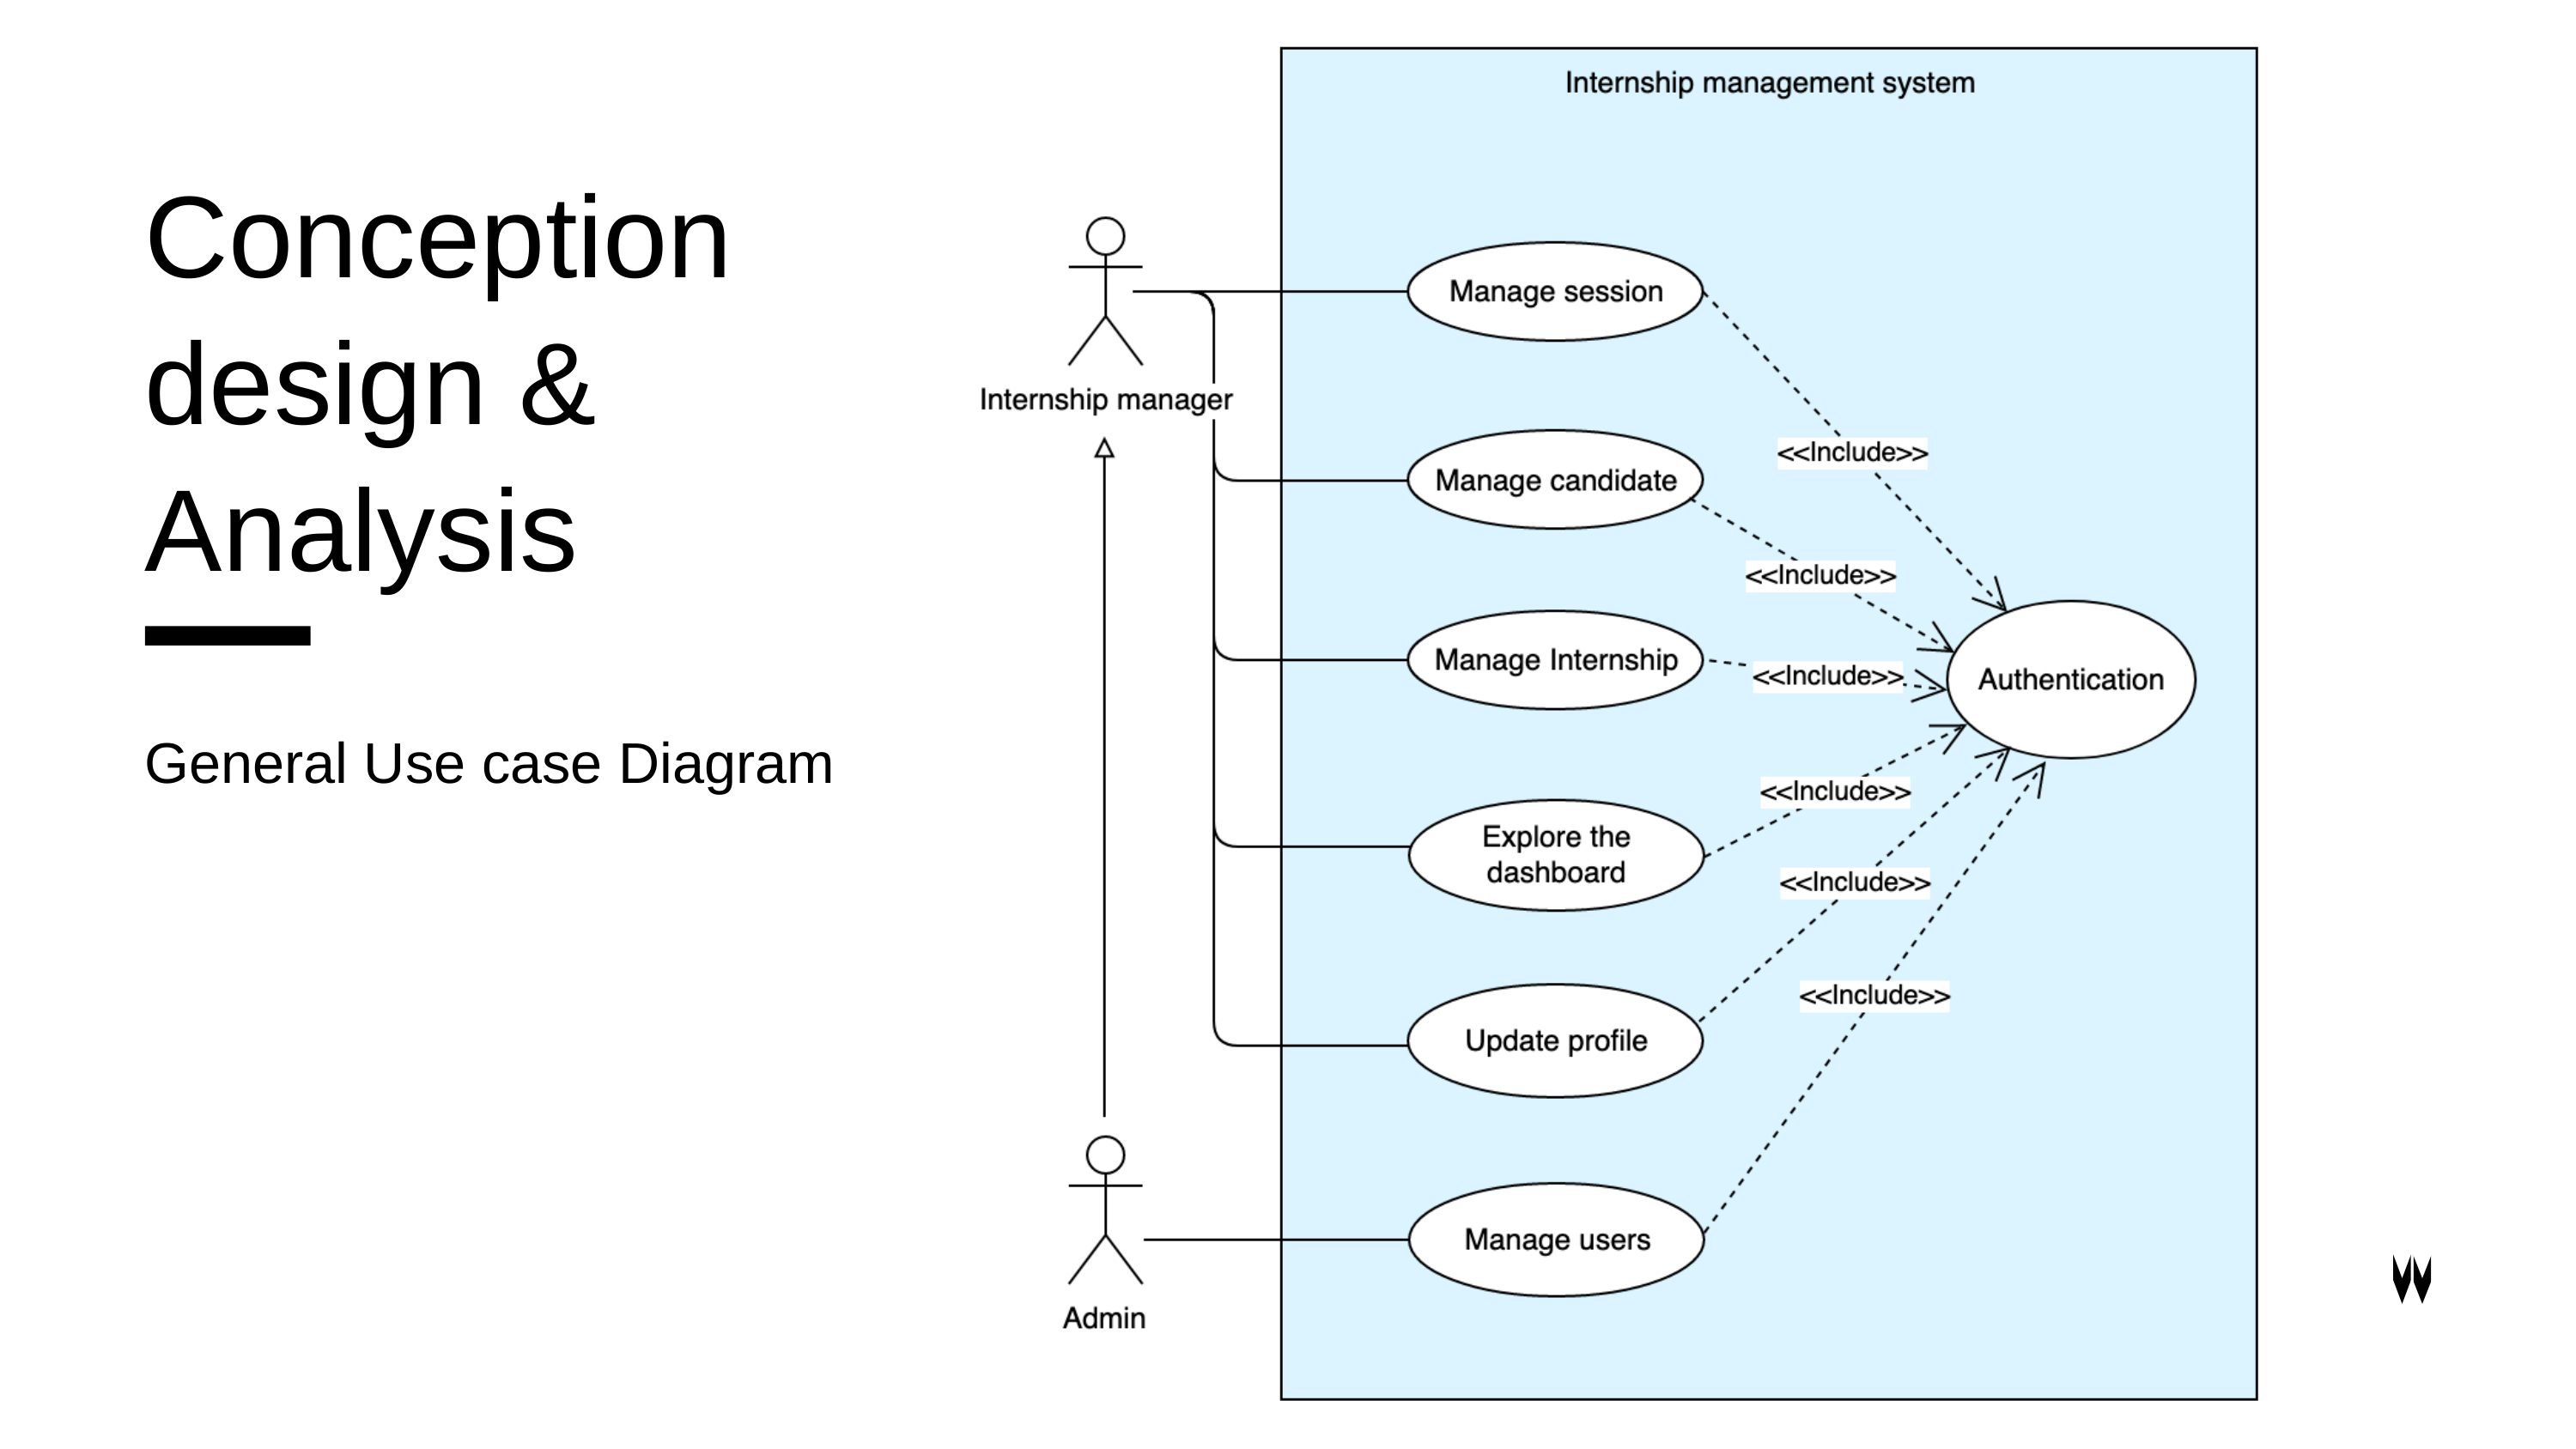

Conception design &
Analysis

General Use case Diagram